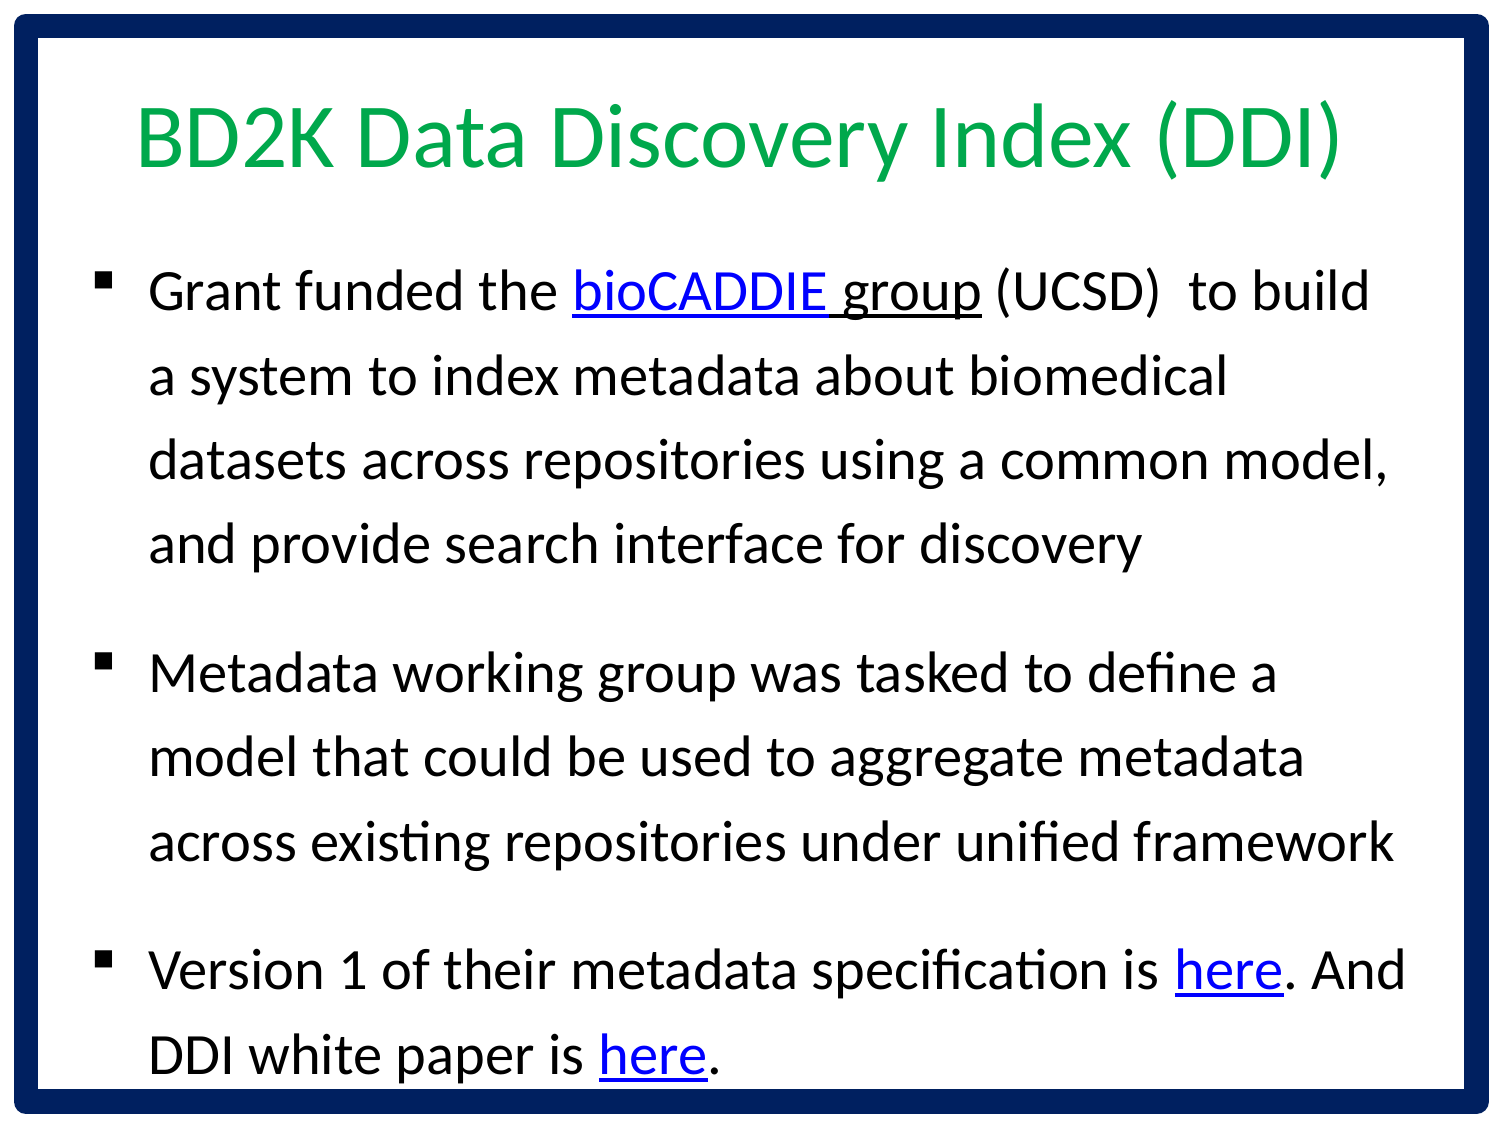

# BD2K Data Discovery Index (DDI)
Grant funded the bioCADDIE group (UCSD)  to build a system to index metadata about biomedical datasets across repositories using a common model, and provide search interface for discovery
Metadata working group was tasked to define a model that could be used to aggregate metadata across existing repositories under unified framework
Version 1 of their metadata specification is here. And DDI white paper is here.